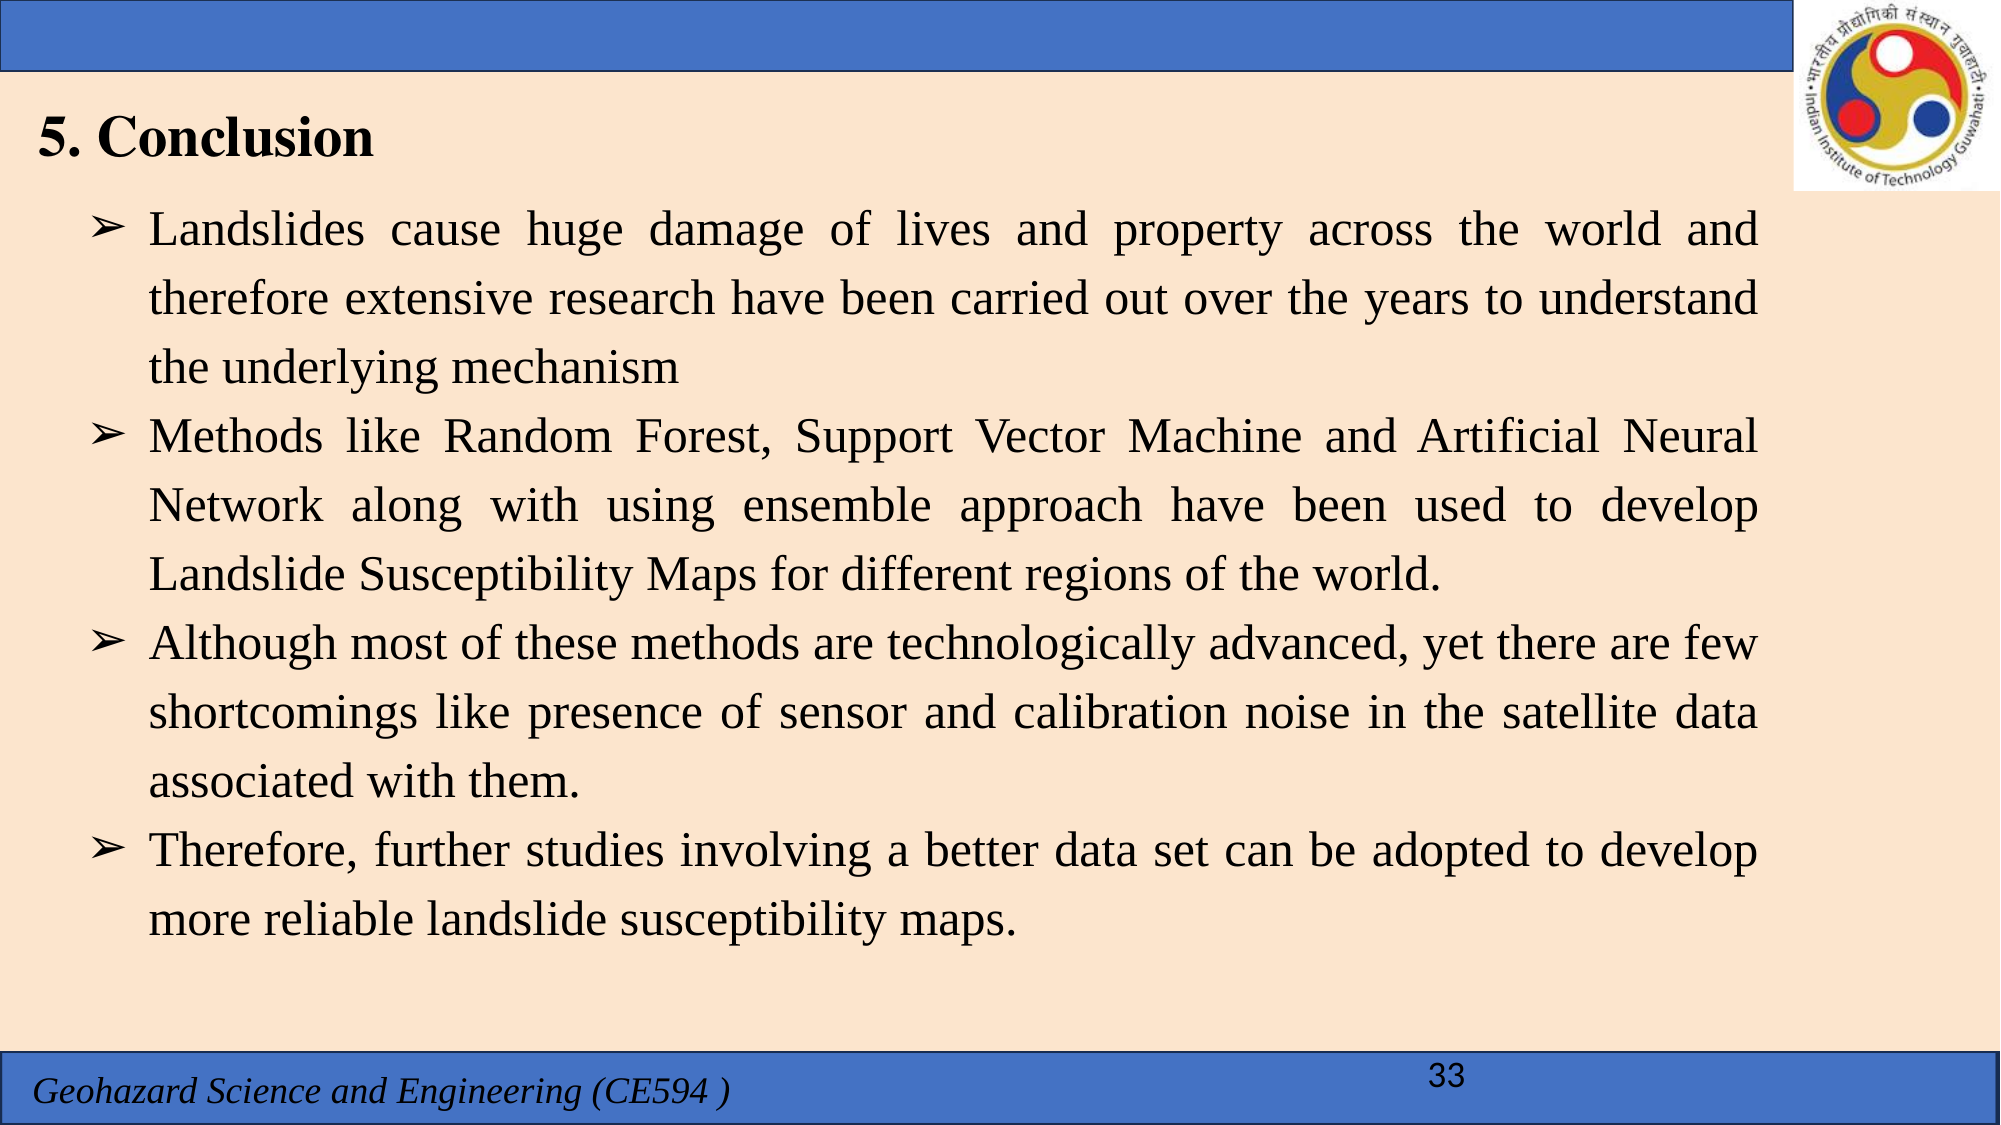

5. Conclusion
Landslides cause huge damage of lives and property across the world and therefore extensive research have been carried out over the years to understand the underlying mechanism
Methods like Random Forest, Support Vector Machine and Artificial Neural Network along with using ensemble approach have been used to develop Landslide Susceptibility Maps for different regions of the world.
Although most of these methods are technologically advanced, yet there are few shortcomings like presence of sensor and calibration noise in the satellite data associated with them.
Therefore, further studies involving a better data set can be adopted to develop more reliable landslide susceptibility maps.

33